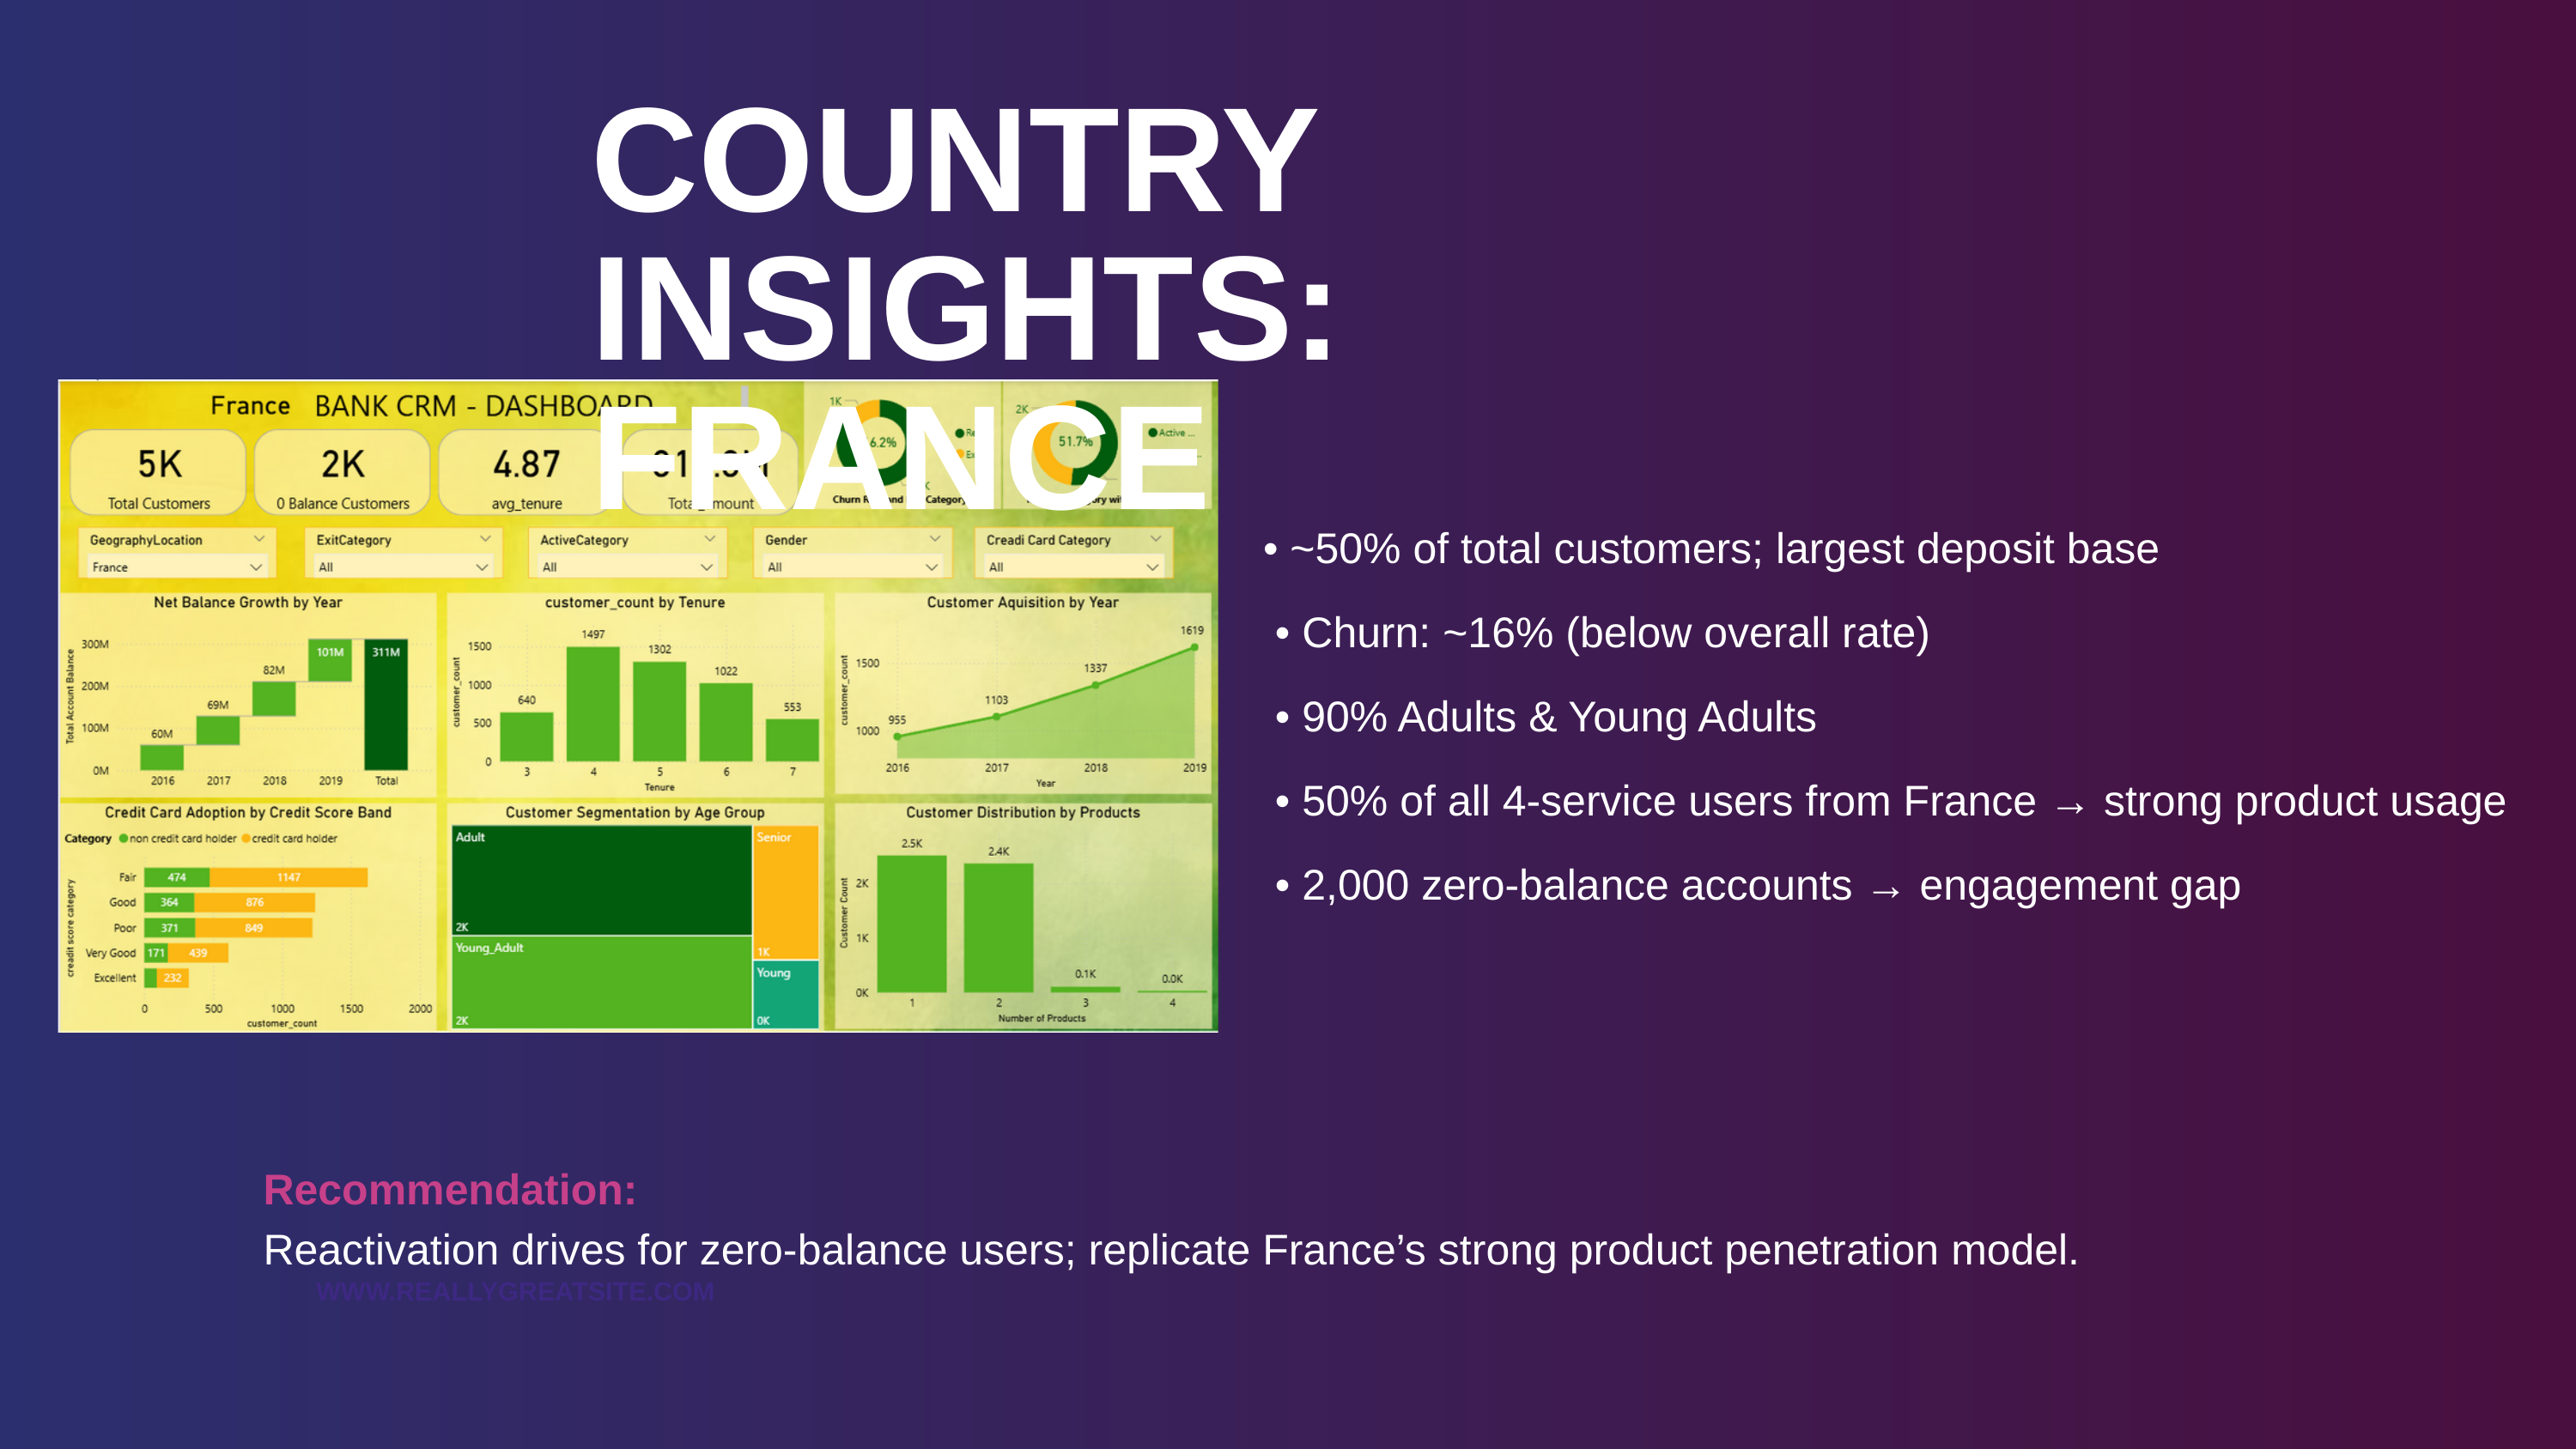

COUNTRY INSIGHTS: FRANCE

• ~50% of total customers; largest deposit base
 • Churn: ~16% (below overall rate)
 • 90% Adults & Young Adults
 • 50% of all 4-service users from France → strong product usage
 • 2,000 zero-balance accounts → engagement gap
Recommendation:
Reactivation drives for zero-balance users; replicate France’s strong product penetration model.

WWW.REALLYGREATSITE.COM